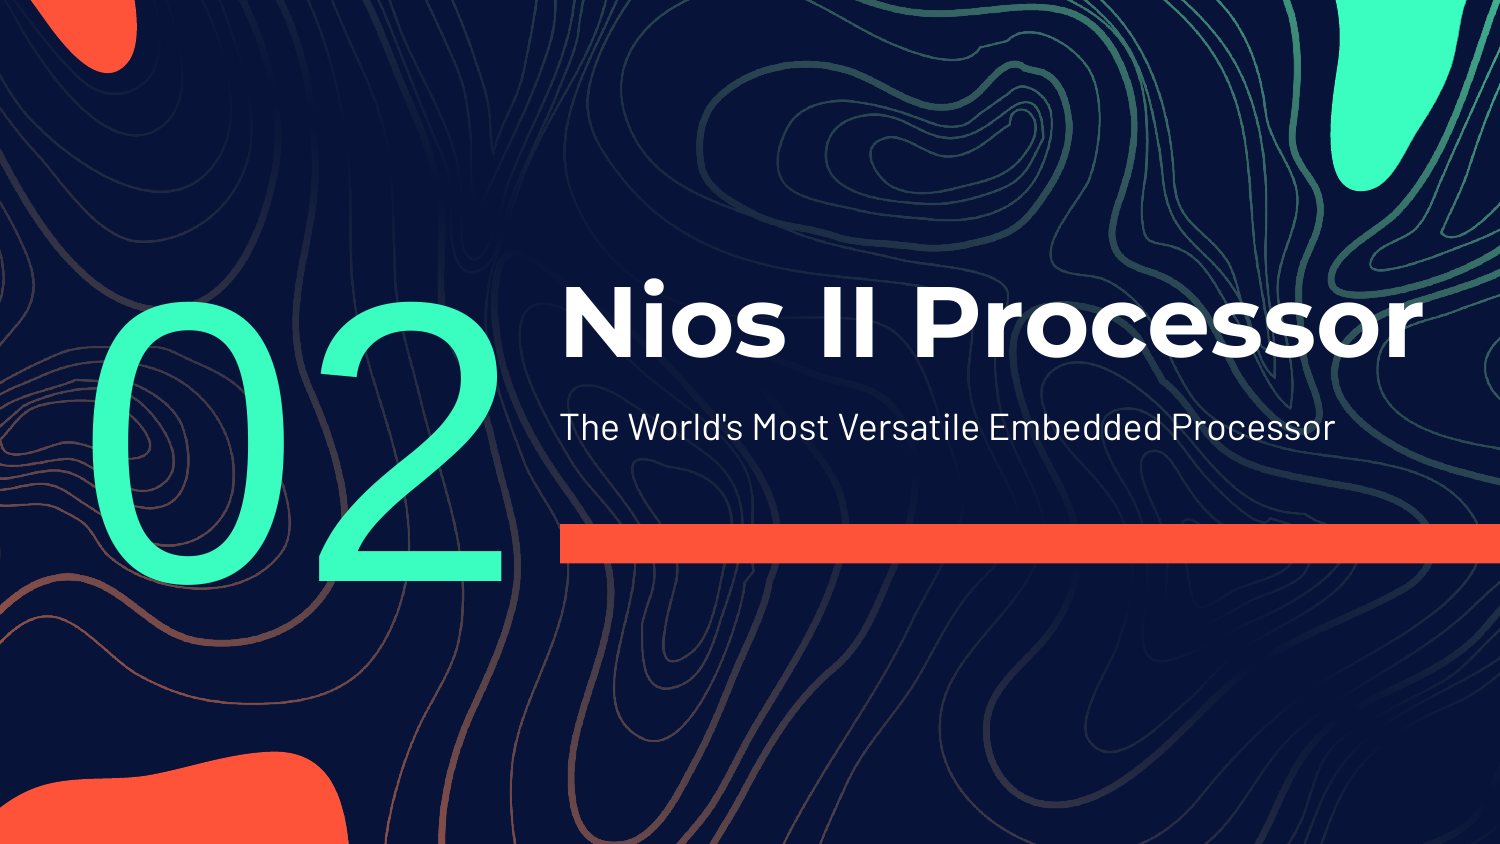

02
# Nios II Processor
The World's Most Versatile Embedded Processor